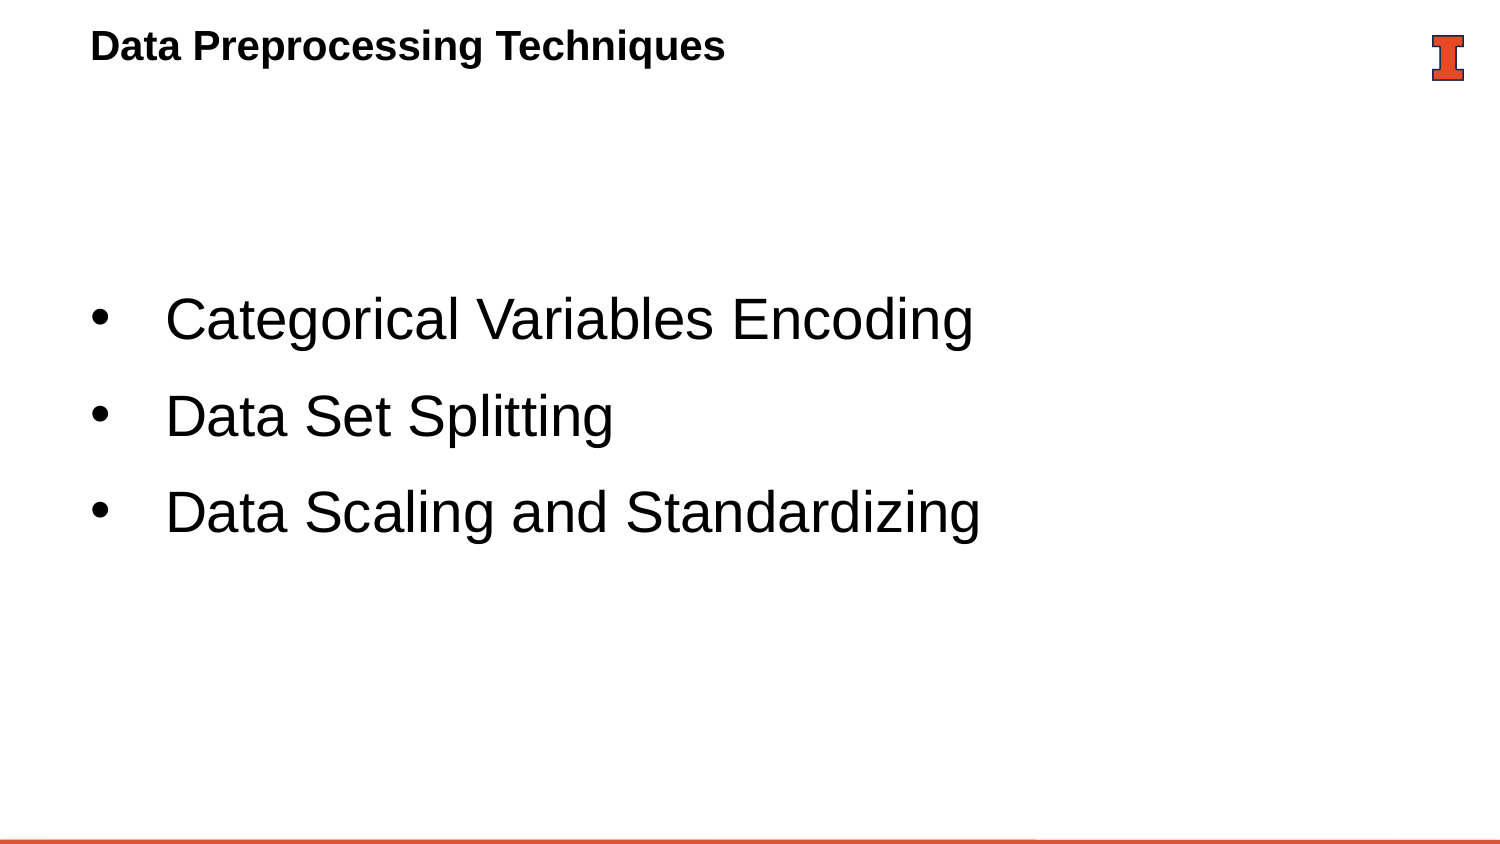

# Data Preprocessing Techniques
Categorical Variables Encoding
Data Set Splitting
Data Scaling and Standardizing